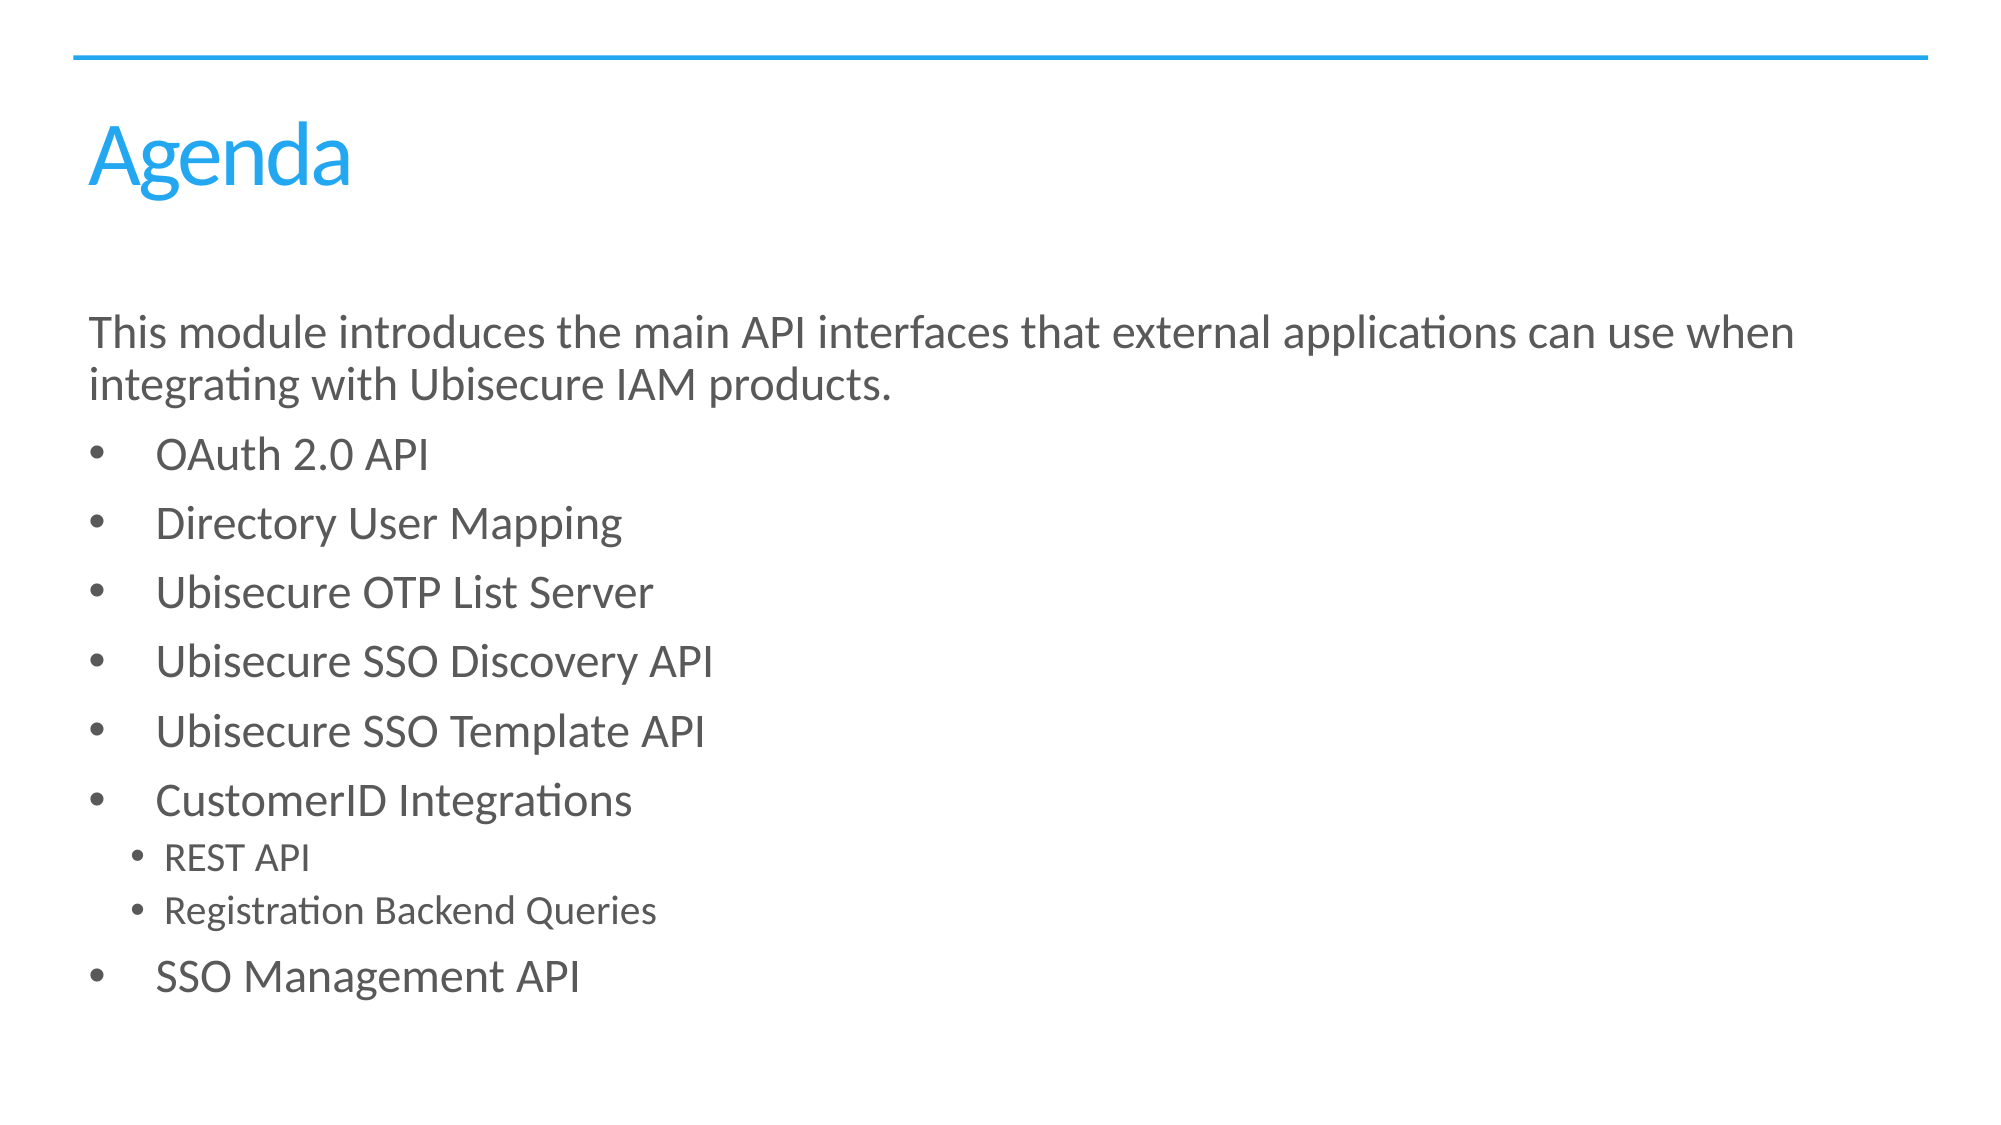

# Agenda
This module introduces the main API interfaces that external applications can use when integrating with Ubisecure IAM products.
OAuth 2.0 API
Directory User Mapping
Ubisecure OTP List Server
Ubisecure SSO Discovery API
Ubisecure SSO Template API
CustomerID Integrations
REST API
Registration Backend Queries
SSO Management API